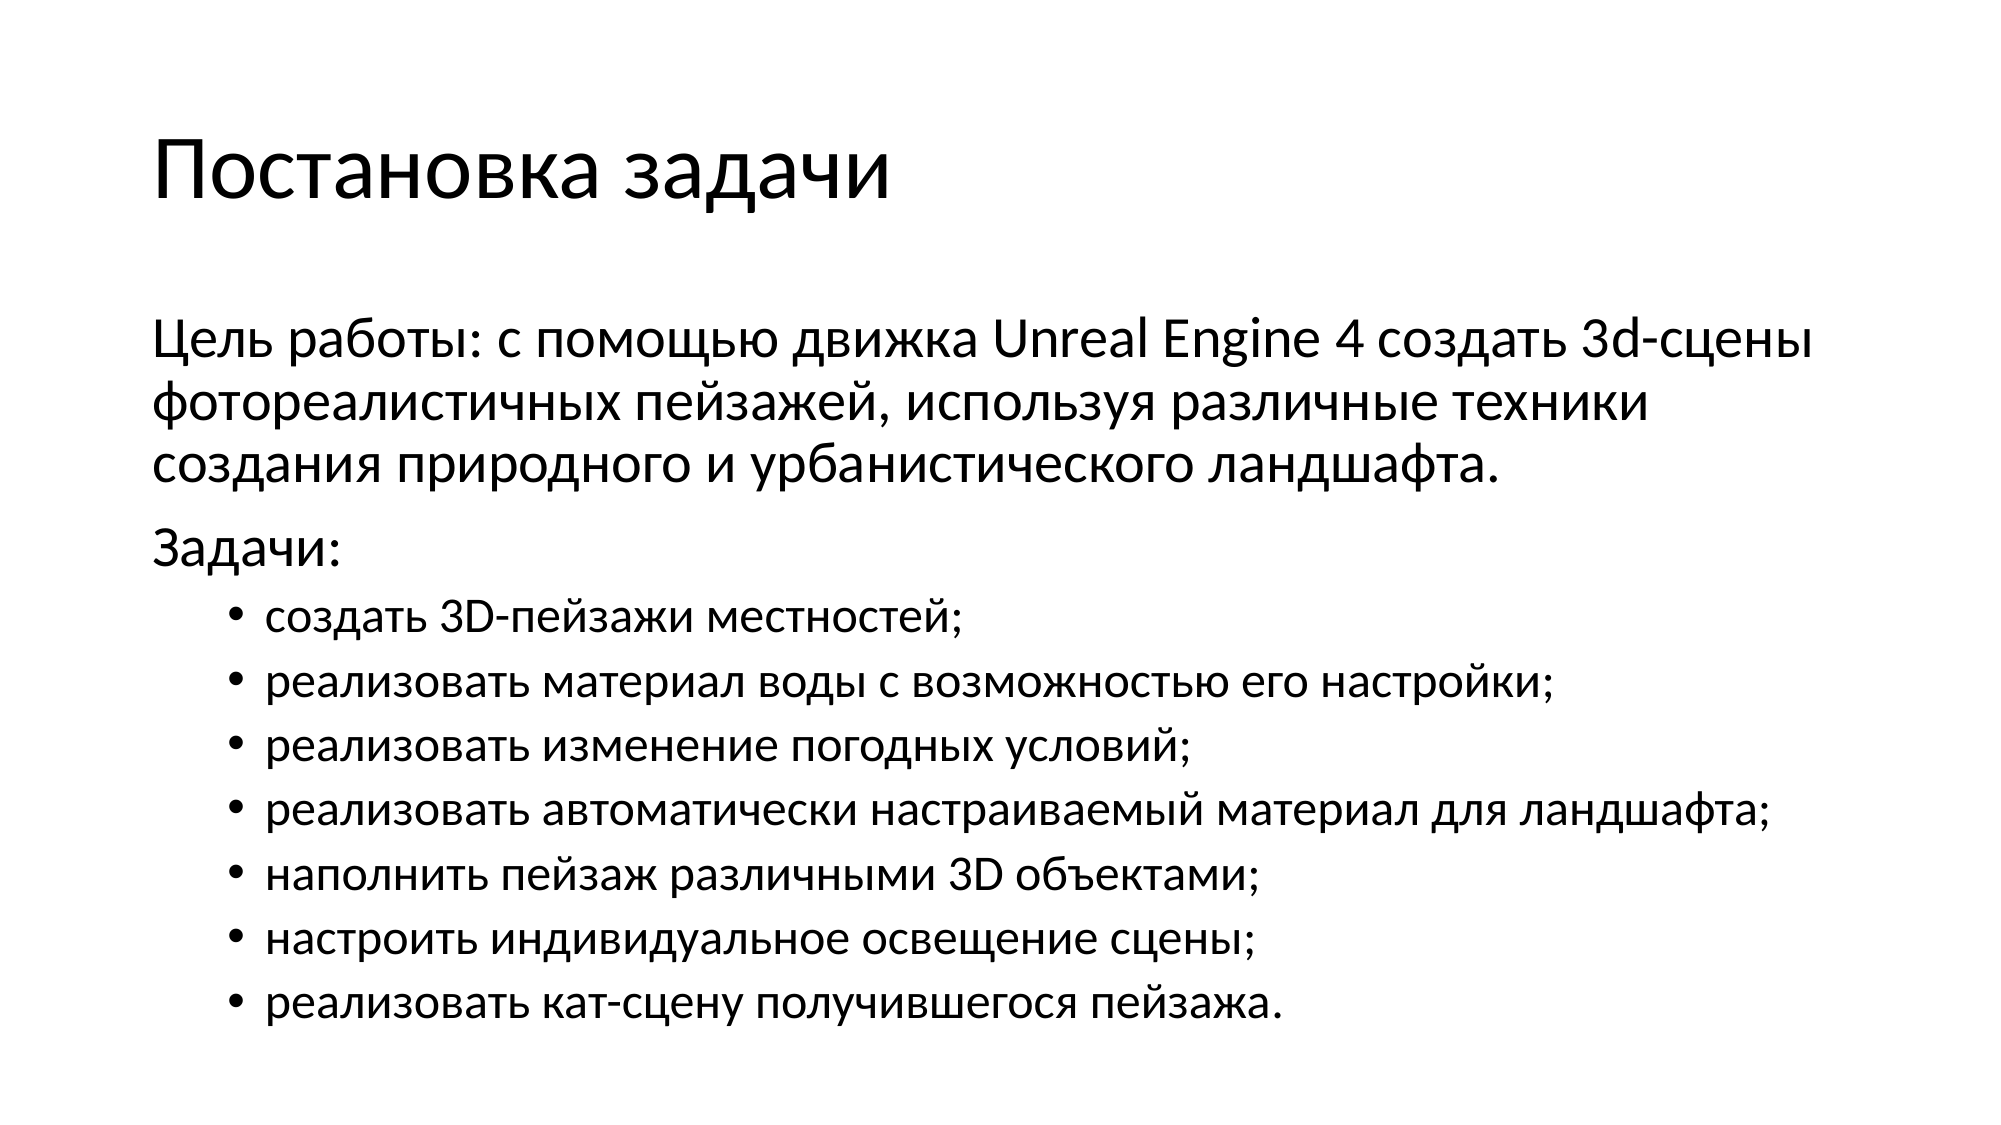

# Постановка задачи
Цель работы: с помощью движка Unreal Engine 4 создать 3d-сцены фотореалистичных пейзажей, используя различные техники создания природного и урбанистического ландшафта.
Задачи:
создать 3D-пейзажи местностей;
реализовать материал воды с возможностью его настройки;
реализовать изменение погодных условий;
реализовать автоматически настраиваемый материал для ландшафта;
наполнить пейзаж различными 3D объектами;
настроить индивидуальное освещение сцены;
реализовать кат-сцену получившегося пейзажа.